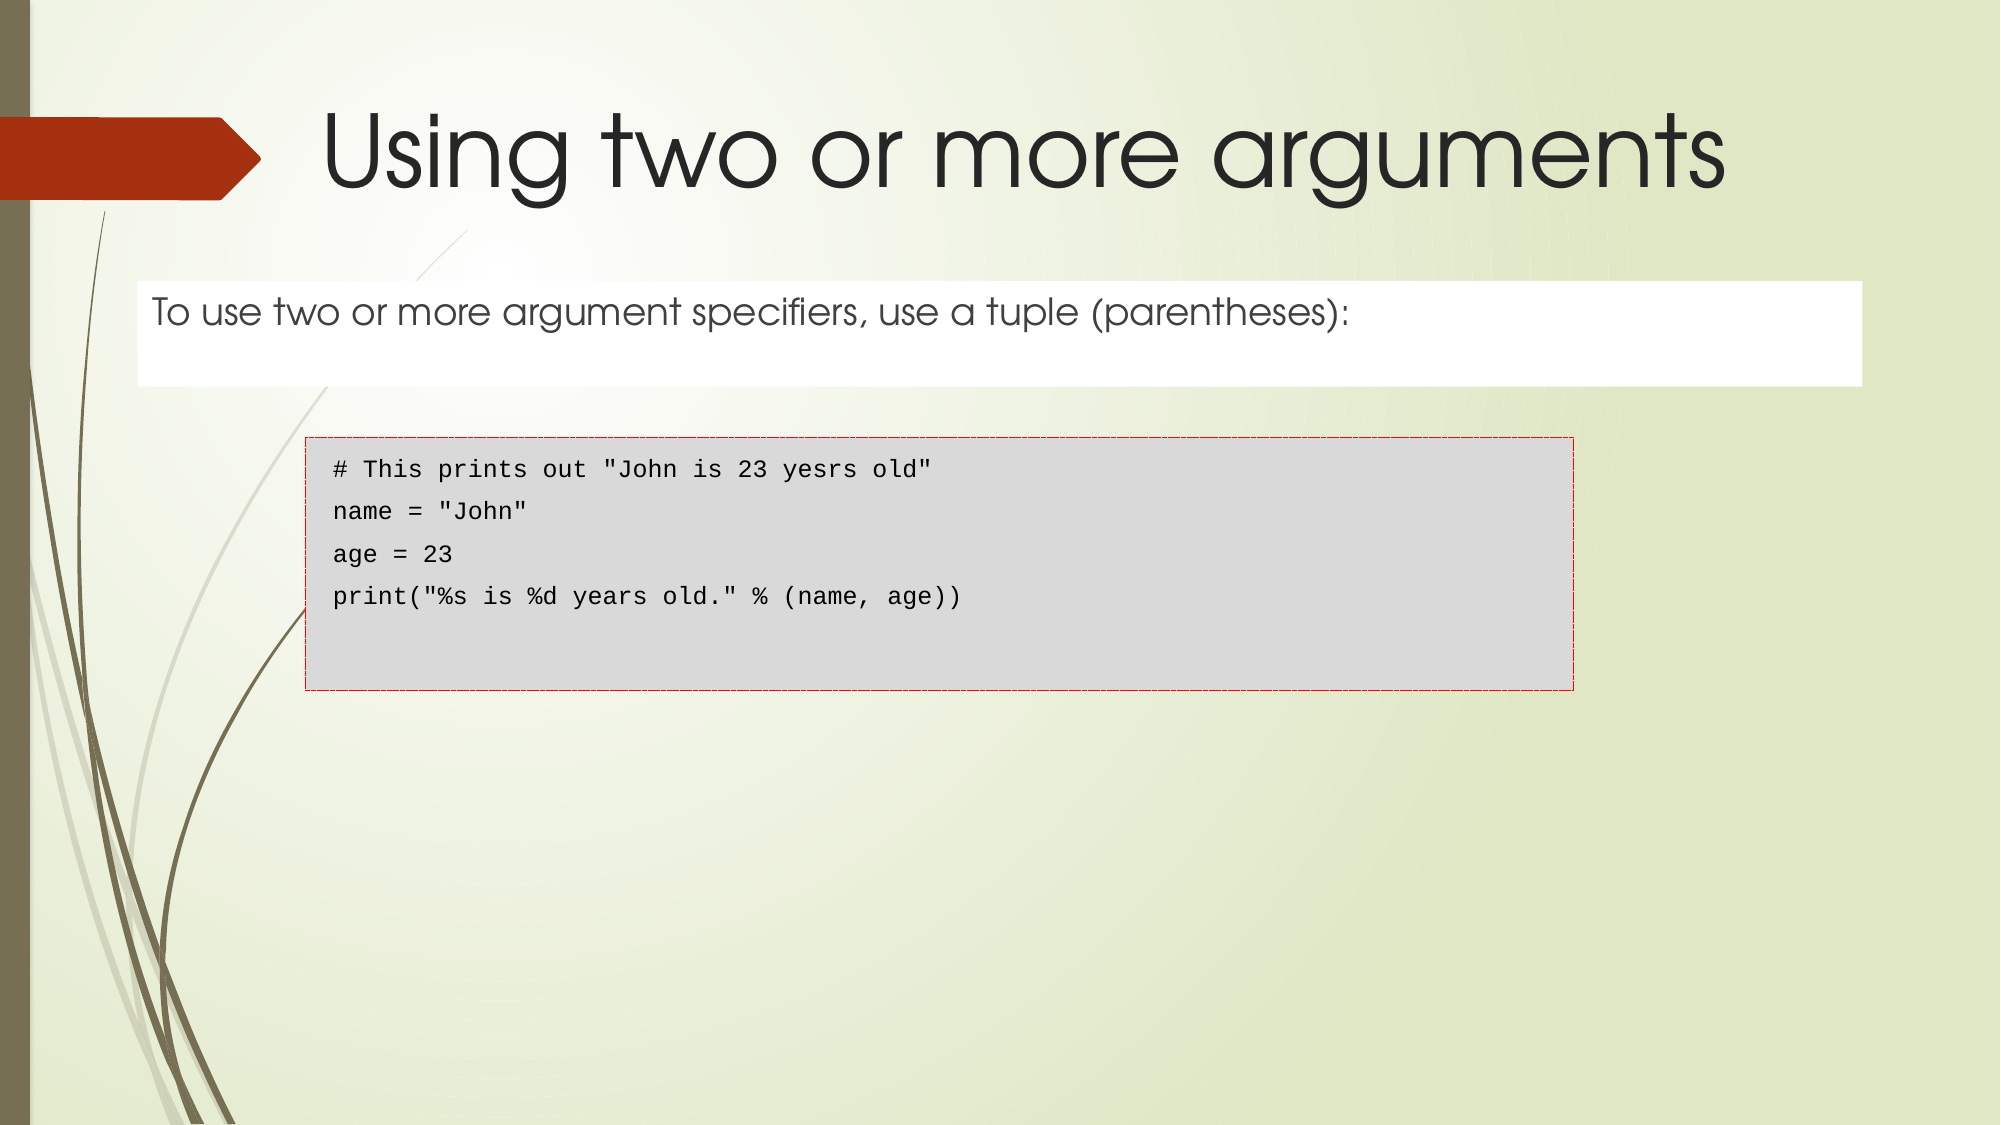

# Using two or more arguments
To use two or more argument specifiers, use a tuple (parentheses):

# This prints out "John is 23 yesrs old"
name = "John"
age = 23
print("%s is %d years old." % (name, age))